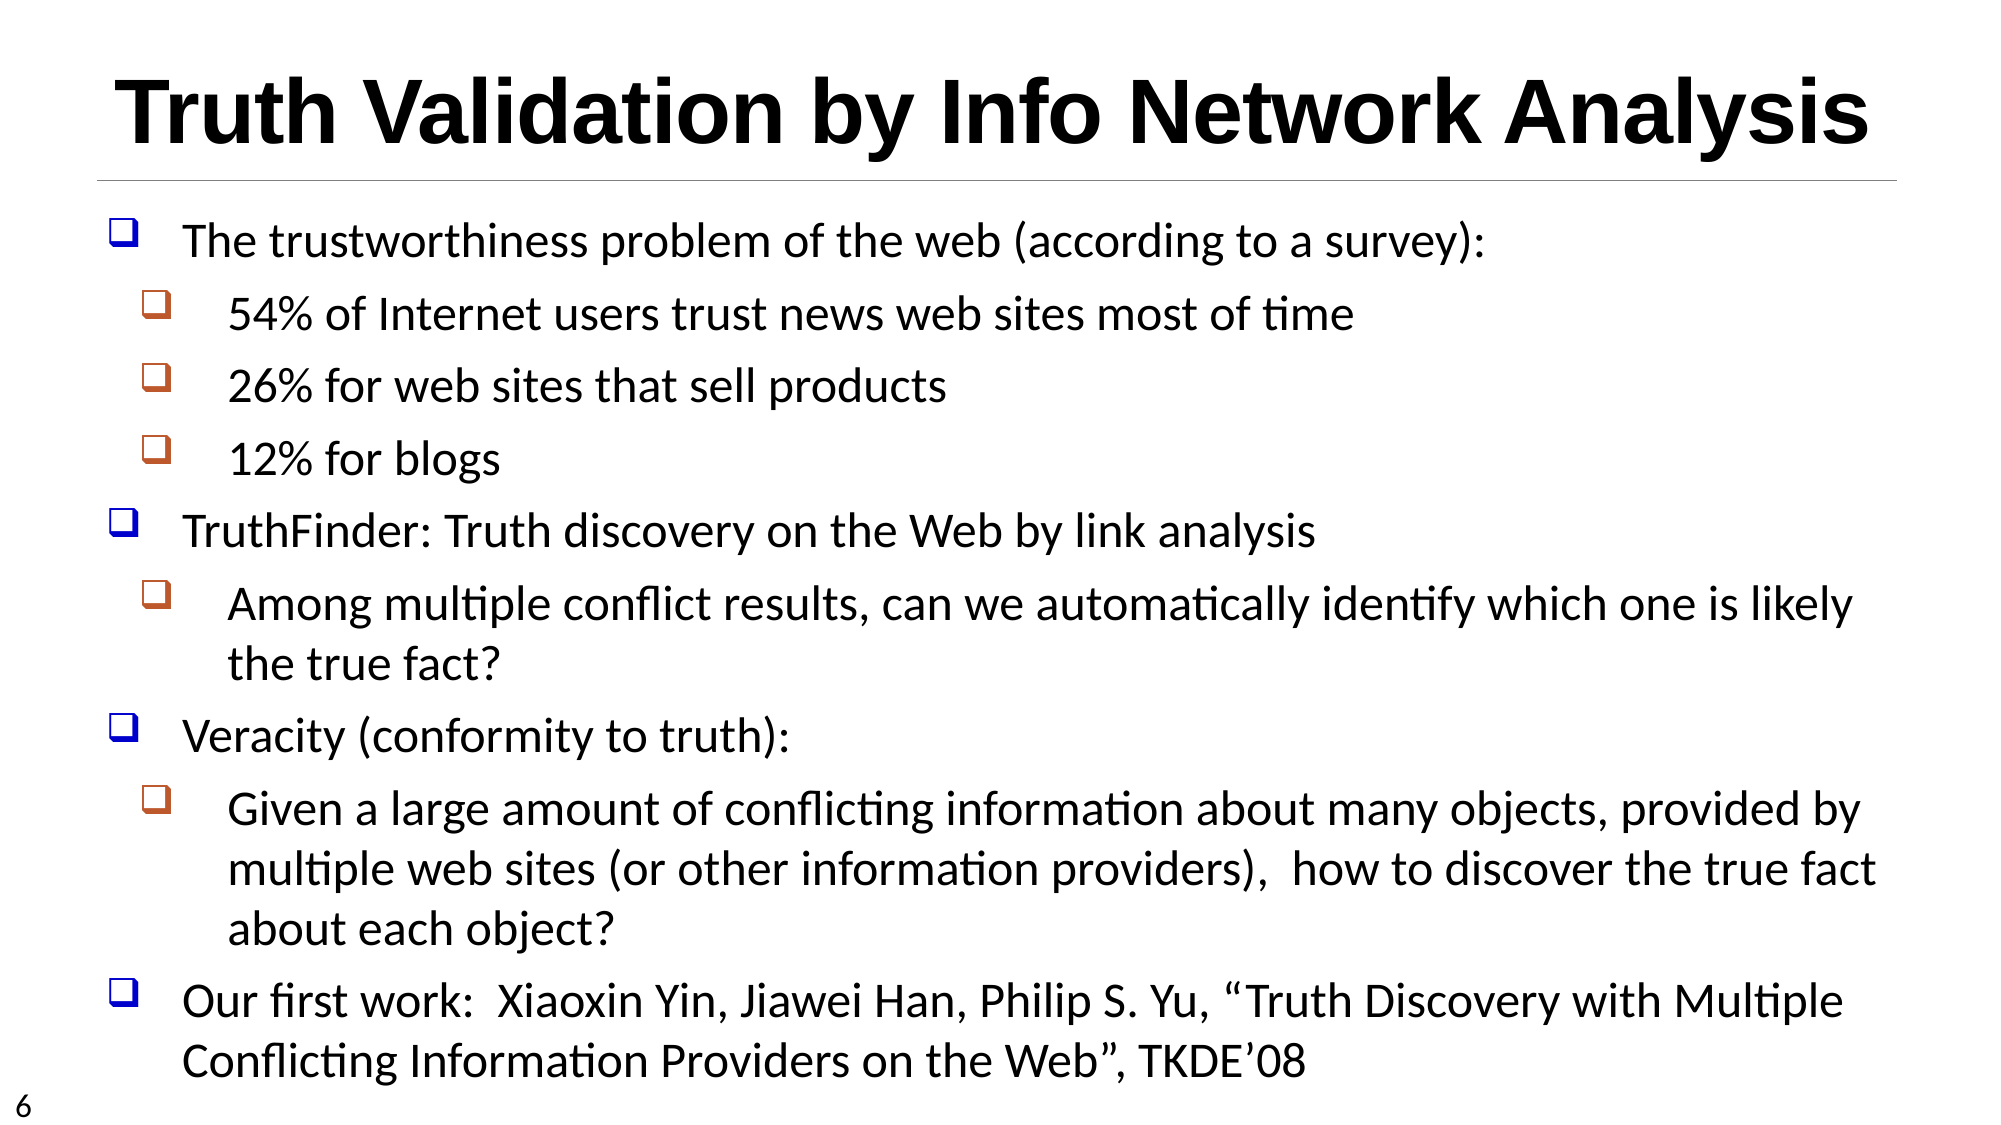

# Truth Validation by Info Network Analysis

The trustworthiness problem of the web (according to a survey):
54% of Internet users trust news web sites most of time
26% for web sites that sell products
12% for blogs
TruthFinder: Truth discovery on the Web by link analysis
Among multiple conflict results, can we automatically identify which one is likely the true fact?
Veracity (conformity to truth):
Given a large amount of conflicting information about many objects, provided by multiple web sites (or other information providers),  how to discover the true fact about each object?
Our first work:  Xiaoxin Yin, Jiawei Han, Philip S. Yu, “Truth Discovery with Multiple Conflicting Information Providers on the Web”, TKDE’08